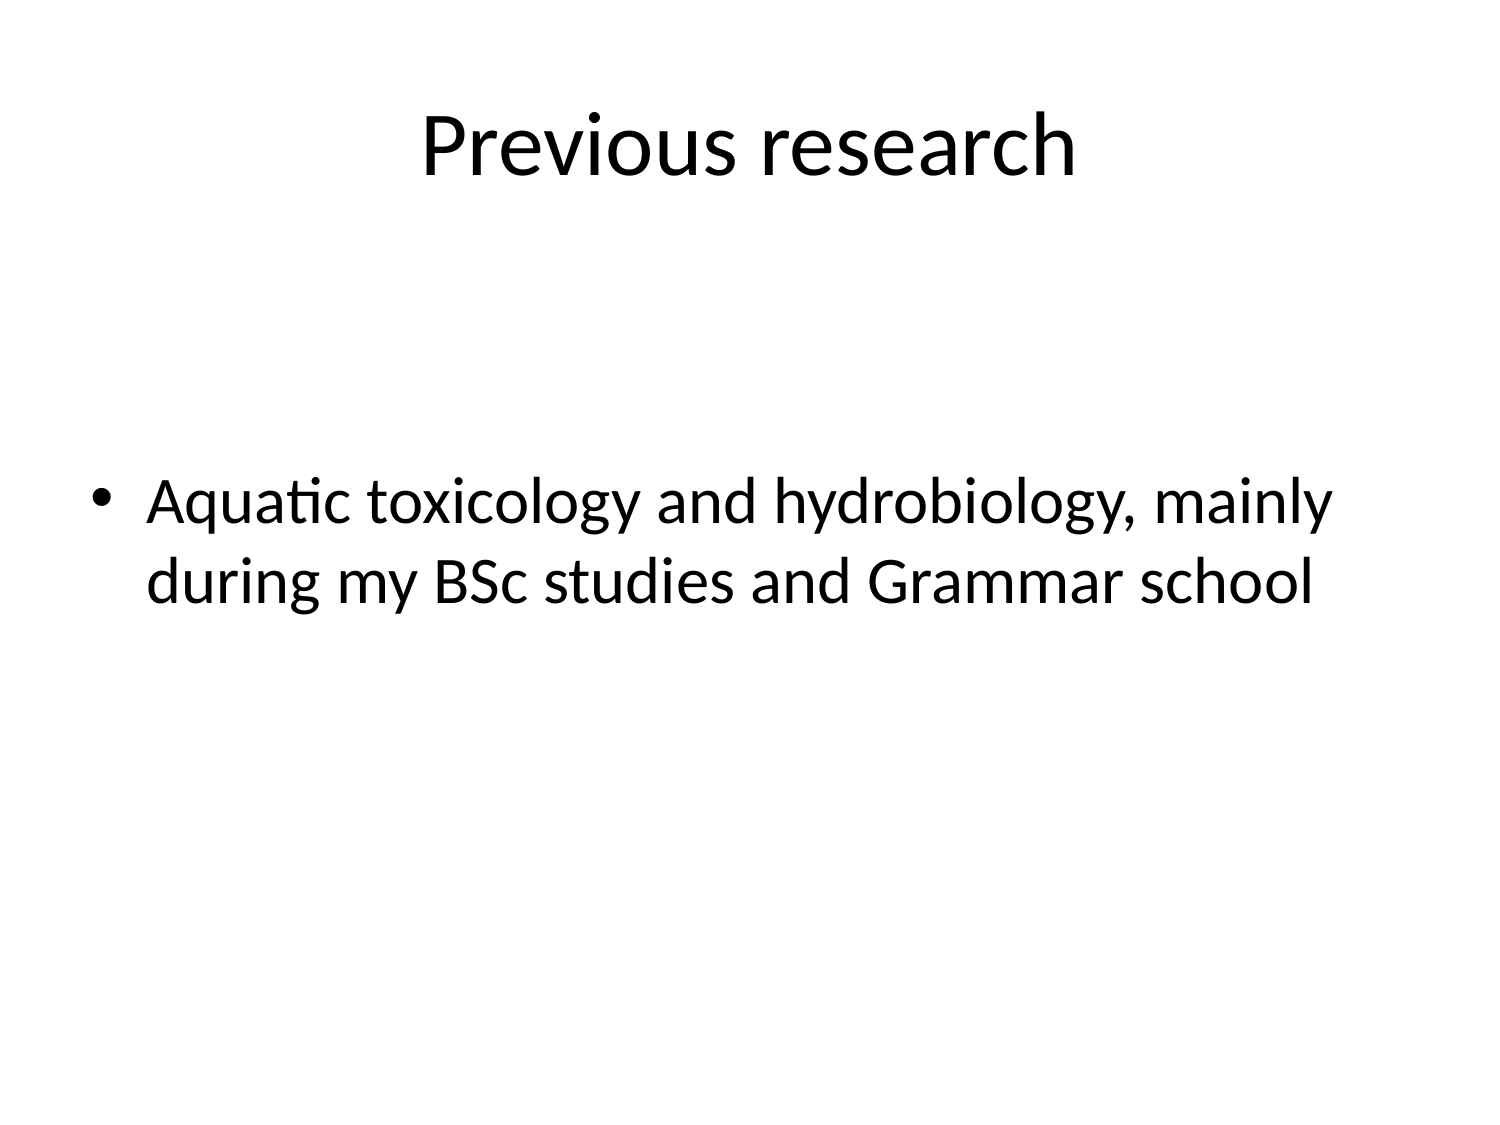

# Previous research

Aquatic toxicology and hydrobiology, mainly during my BSc studies and Grammar school